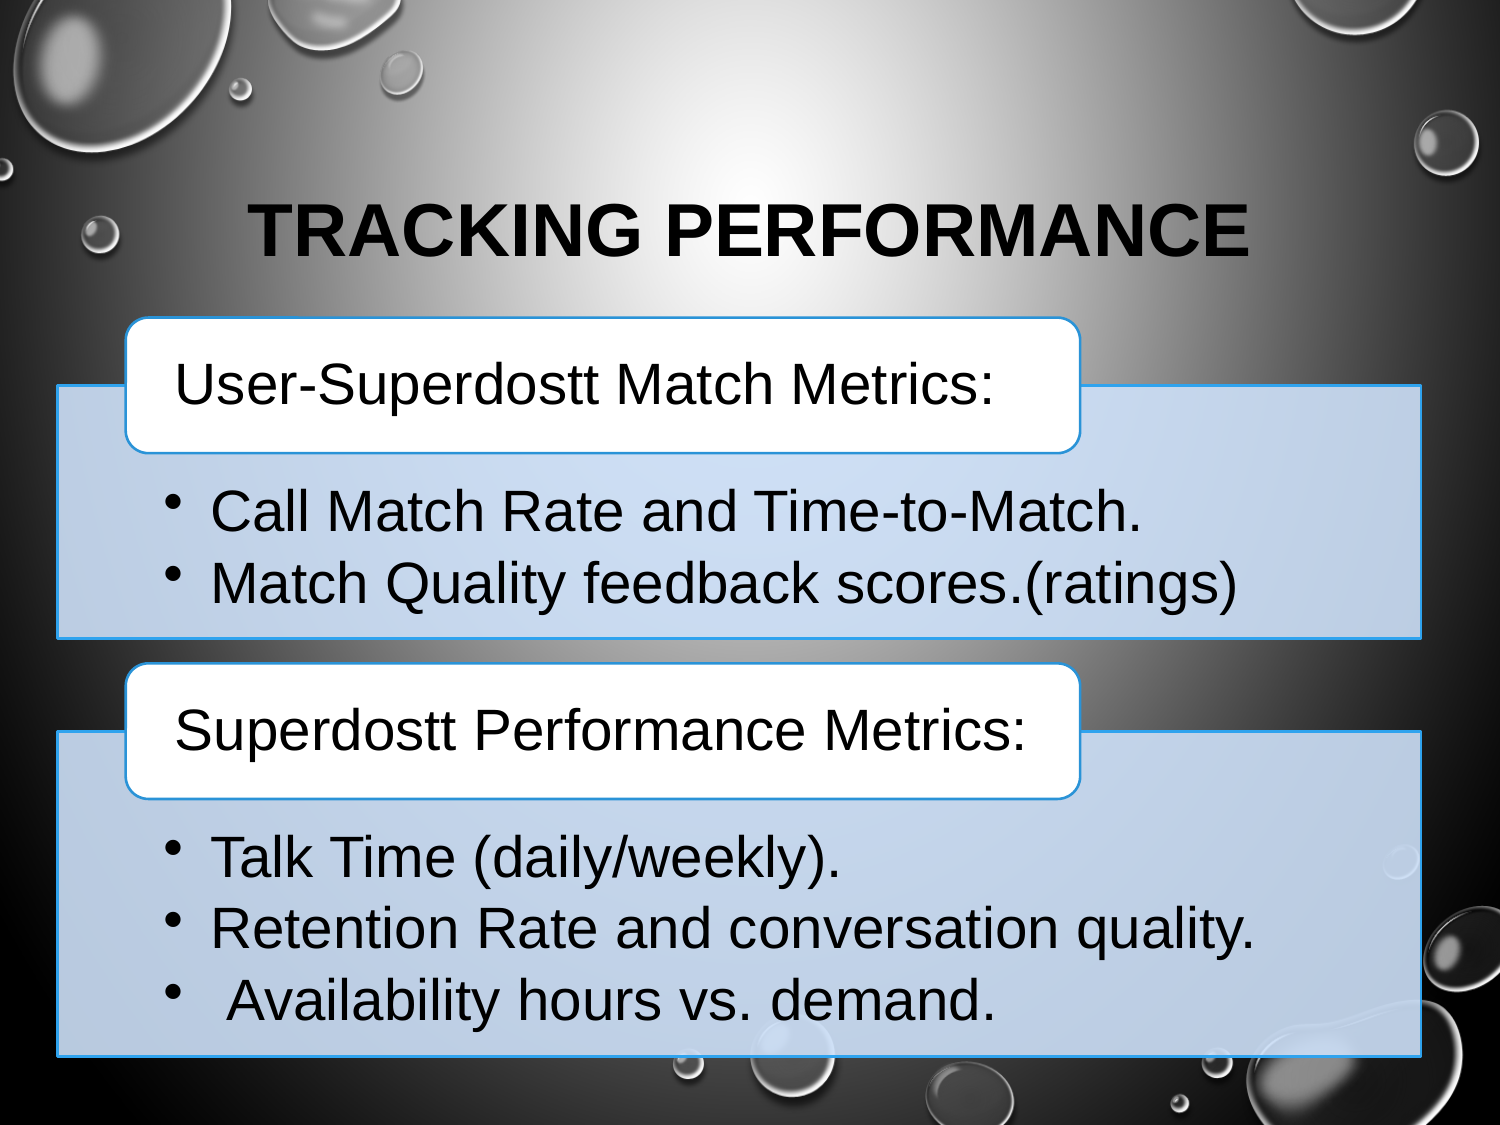

# Tracking Performance
Call Match Rate and Time-to-Match.
Match Quality feedback scores.(ratings)
User-Superdostt Match Metrics:
Talk Time (daily/weekly).
Retention Rate and conversation quality.
 Availability hours vs. demand.
Superdostt Performance Metrics: